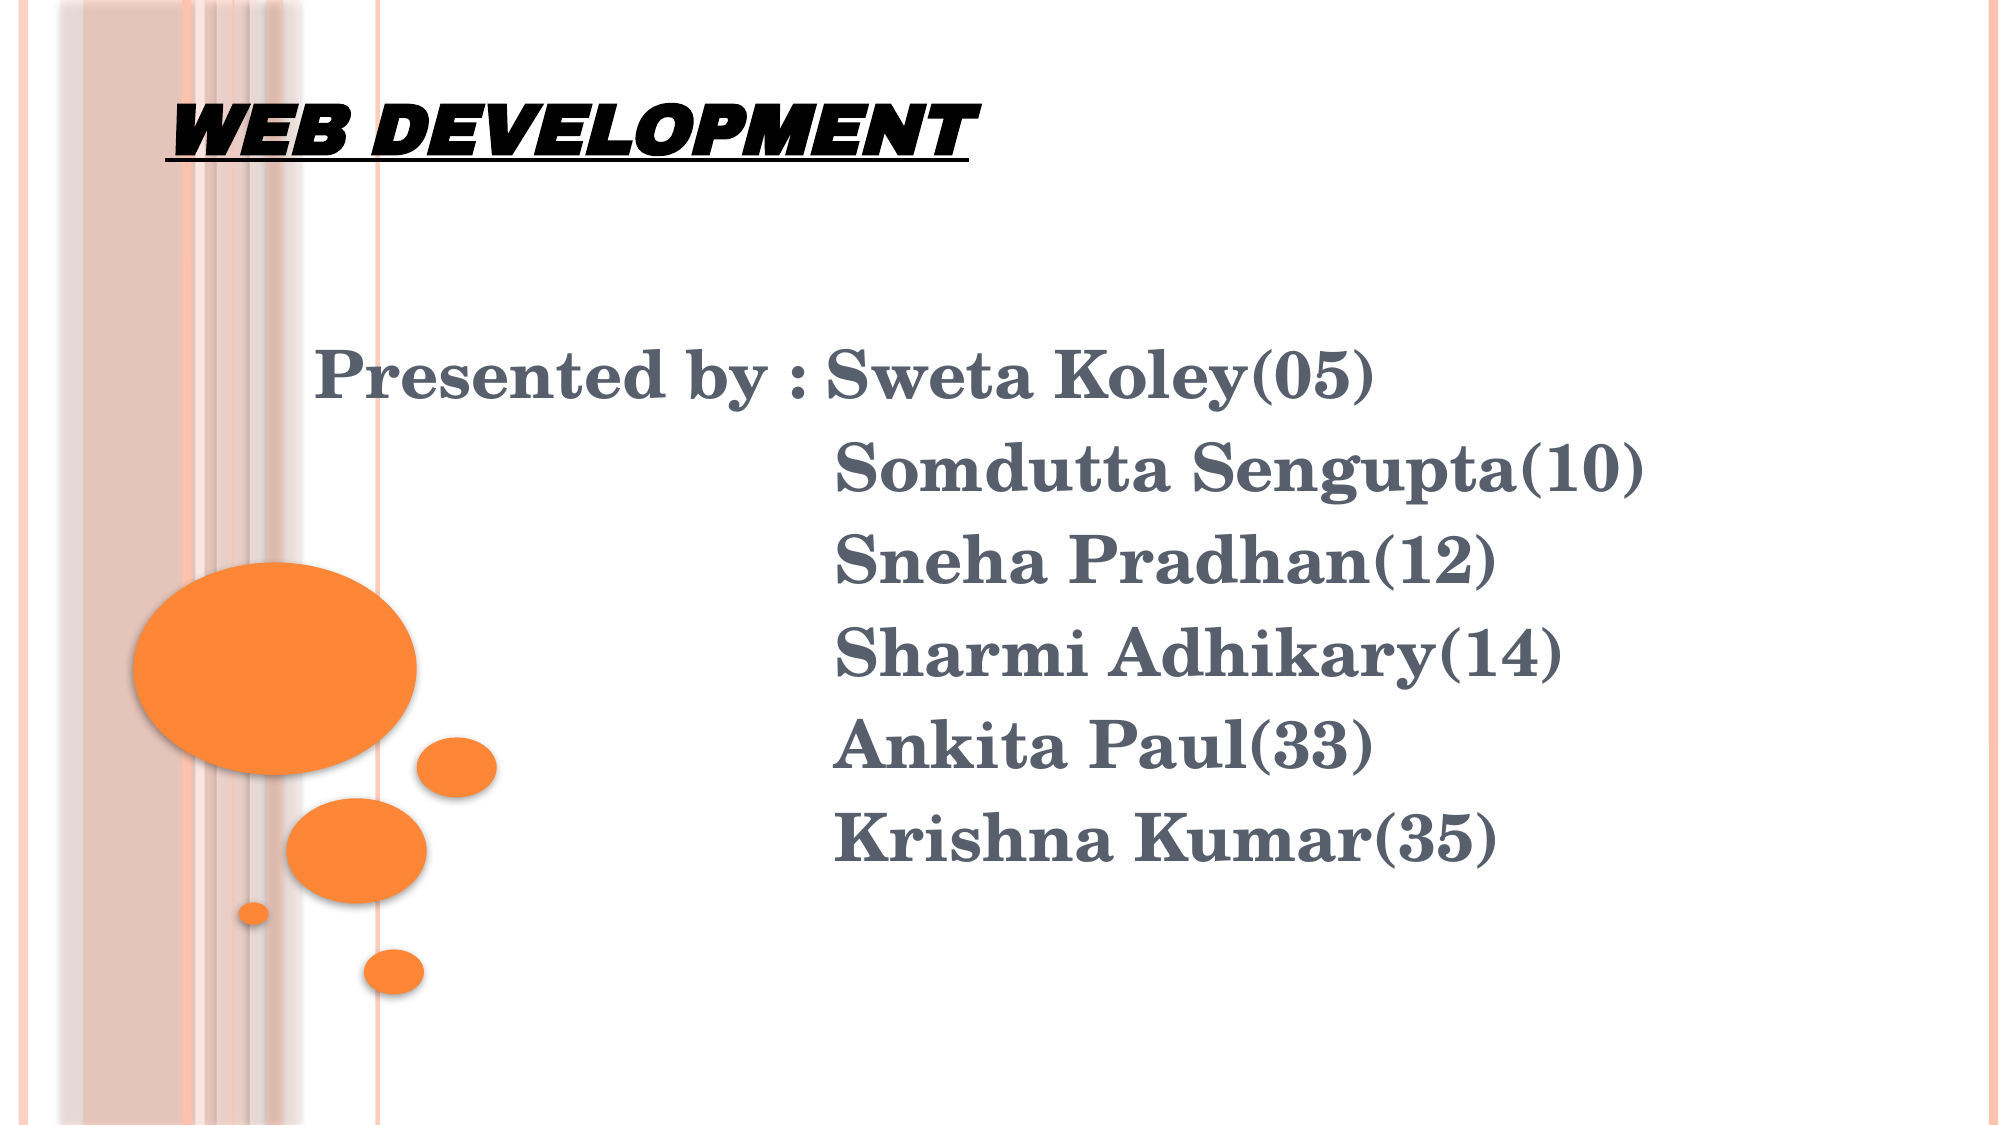

# WEB DEVELOPMENT
Presented by : Sweta Koley(05)
                           Somdutta Sengupta(10)
                           Sneha Pradhan(12)
                           Sharmi Adhikary(14)
                           Ankita Paul(33)
                           Krishna Kumar(35)